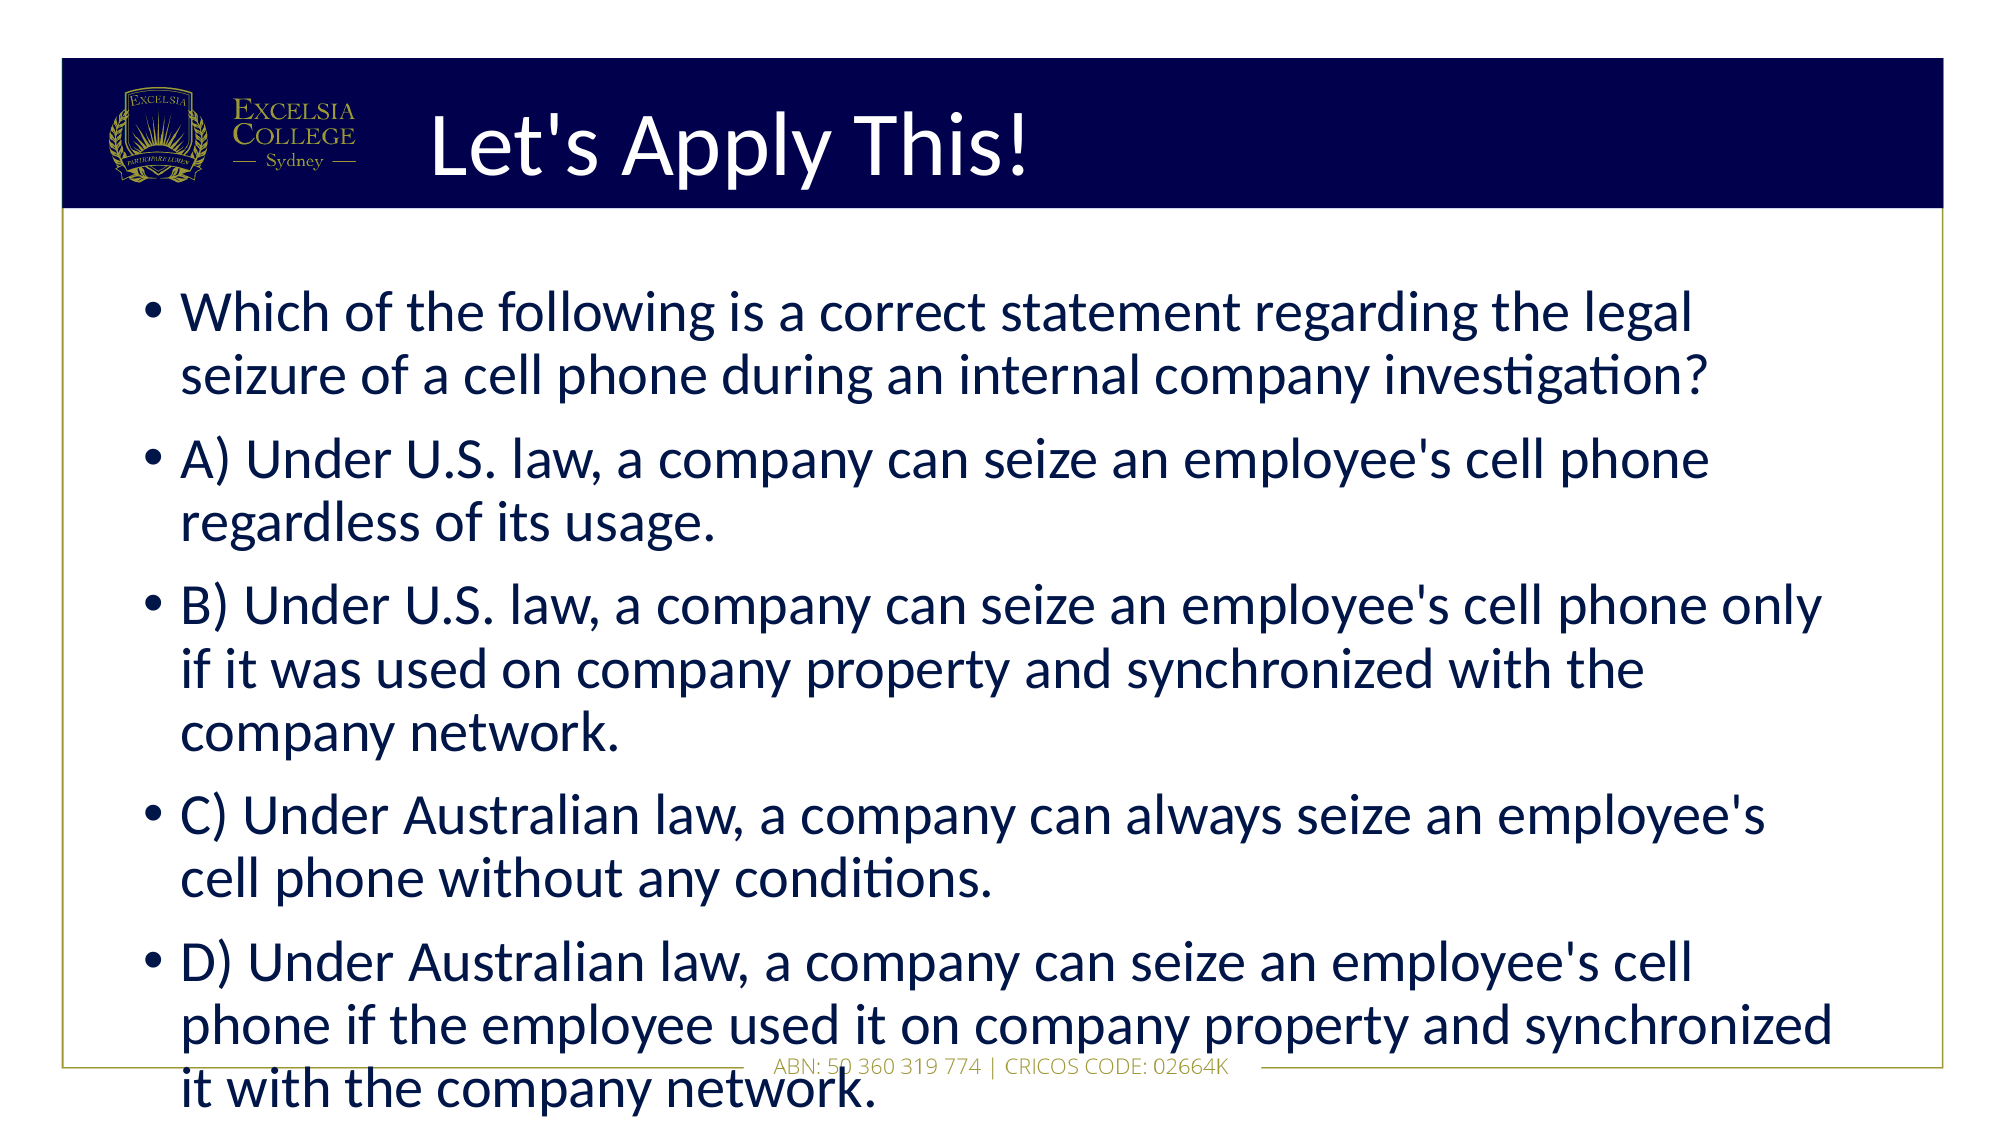

# Let's Apply This!
Which of the following is a correct statement regarding the legal seizure of a cell phone during an internal company investigation?
A) Under U.S. law, a company can seize an employee's cell phone regardless of its usage.
B) Under U.S. law, a company can seize an employee's cell phone only if it was used on company property and synchronized with the company network.
C) Under Australian law, a company can always seize an employee's cell phone without any conditions.
D) Under Australian law, a company can seize an employee's cell phone if the employee used it on company property and synchronized it with the company network.